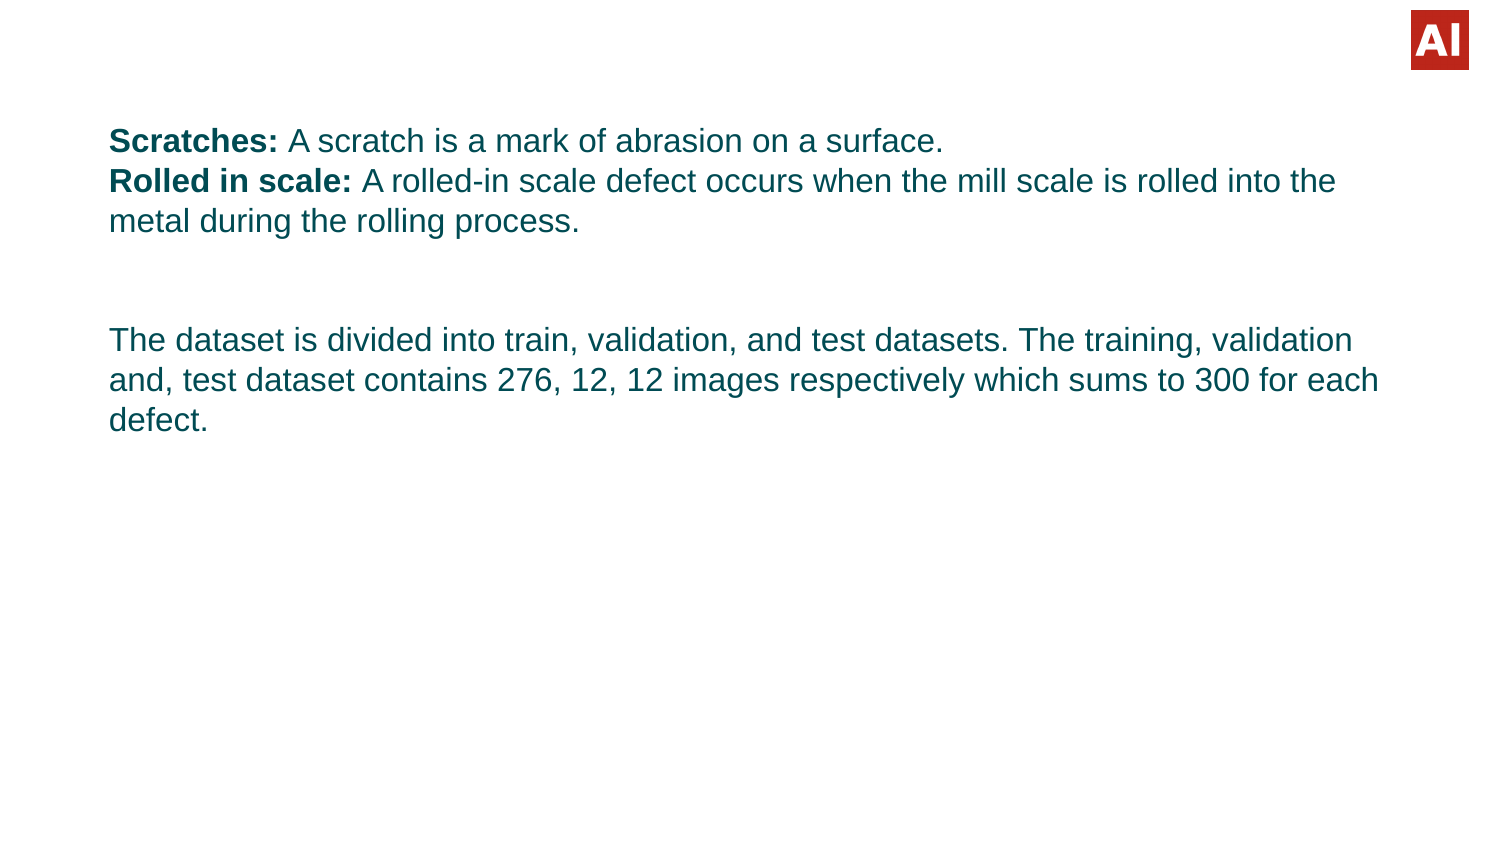

#
Scratches: A scratch is a mark of abrasion on a surface.
Rolled in scale: A rolled-in scale defect occurs when the mill scale is rolled into the metal during the rolling process.

The dataset is divided into train, validation, and test datasets. The training, validation and, test dataset contains 276, 12, 12 images respectively which sums to 300 for each defect.